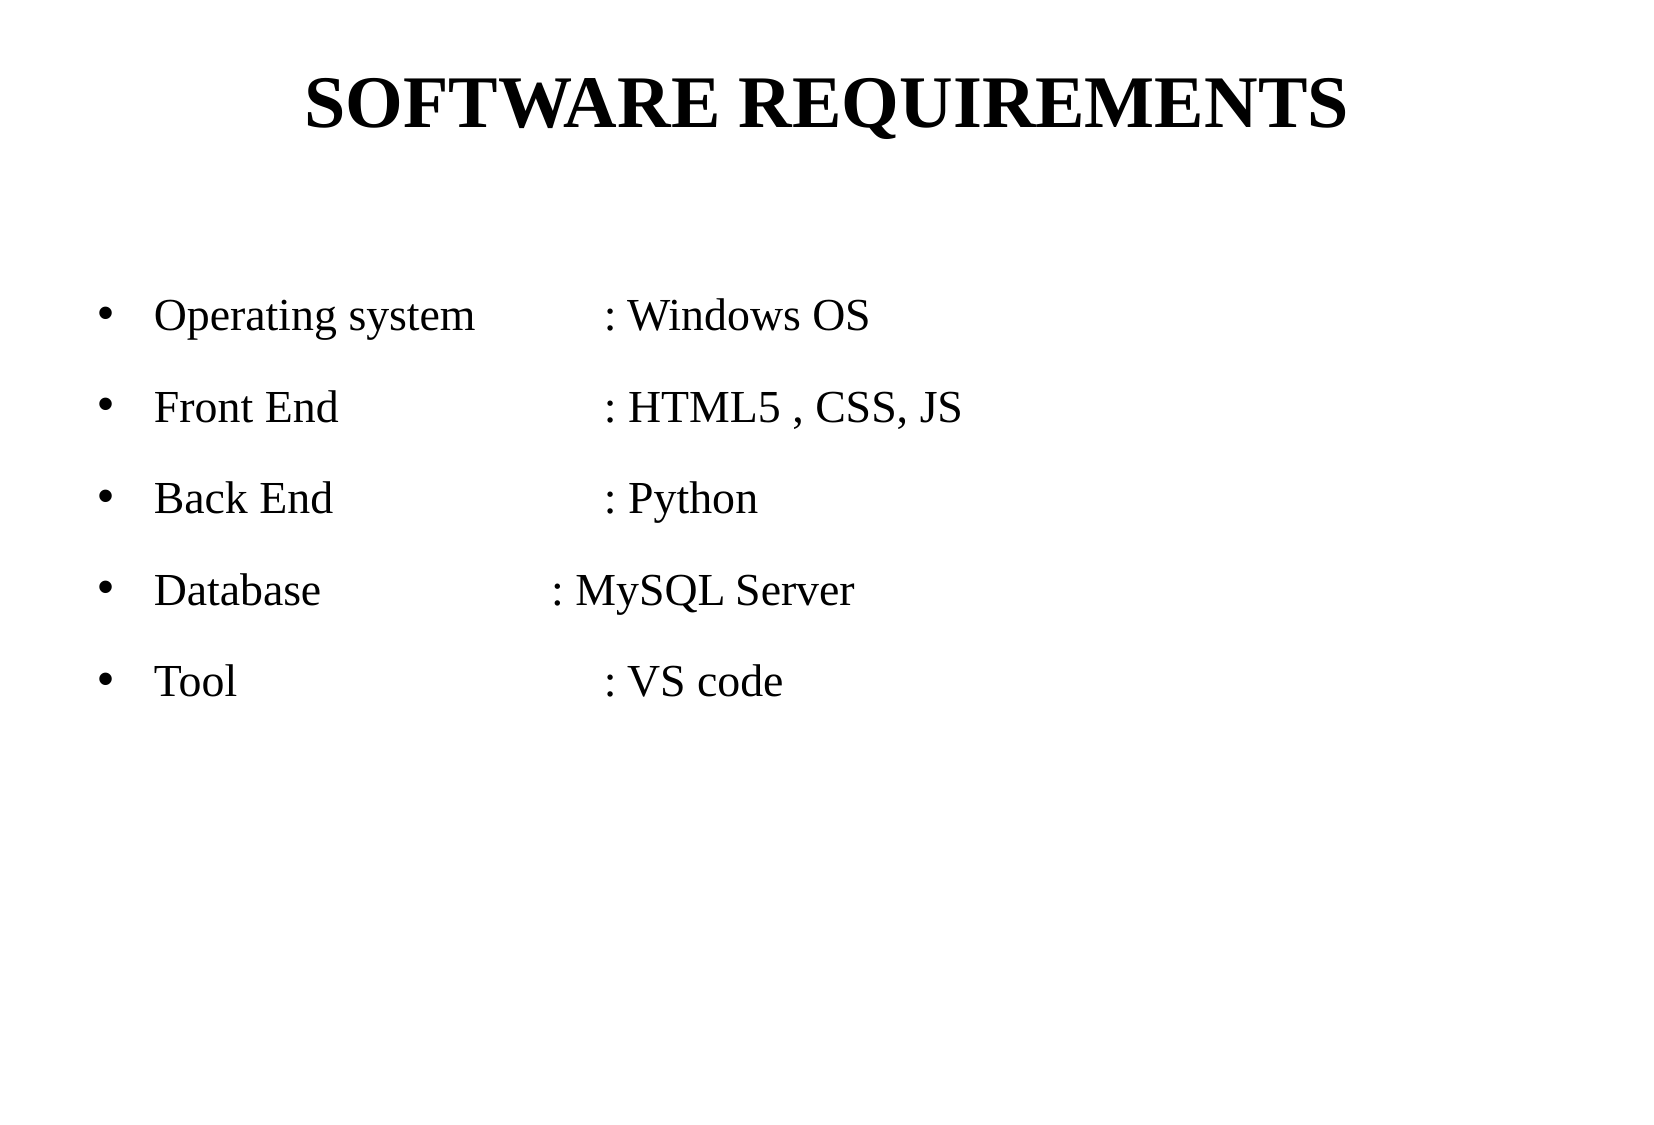

# SOFTWARE REQUIREMENTS
Operating system	: Windows OS
Front End		: HTML5 , CSS, JS
Back End		: Python
Database                    : MySQL Server
Tool			: VS code